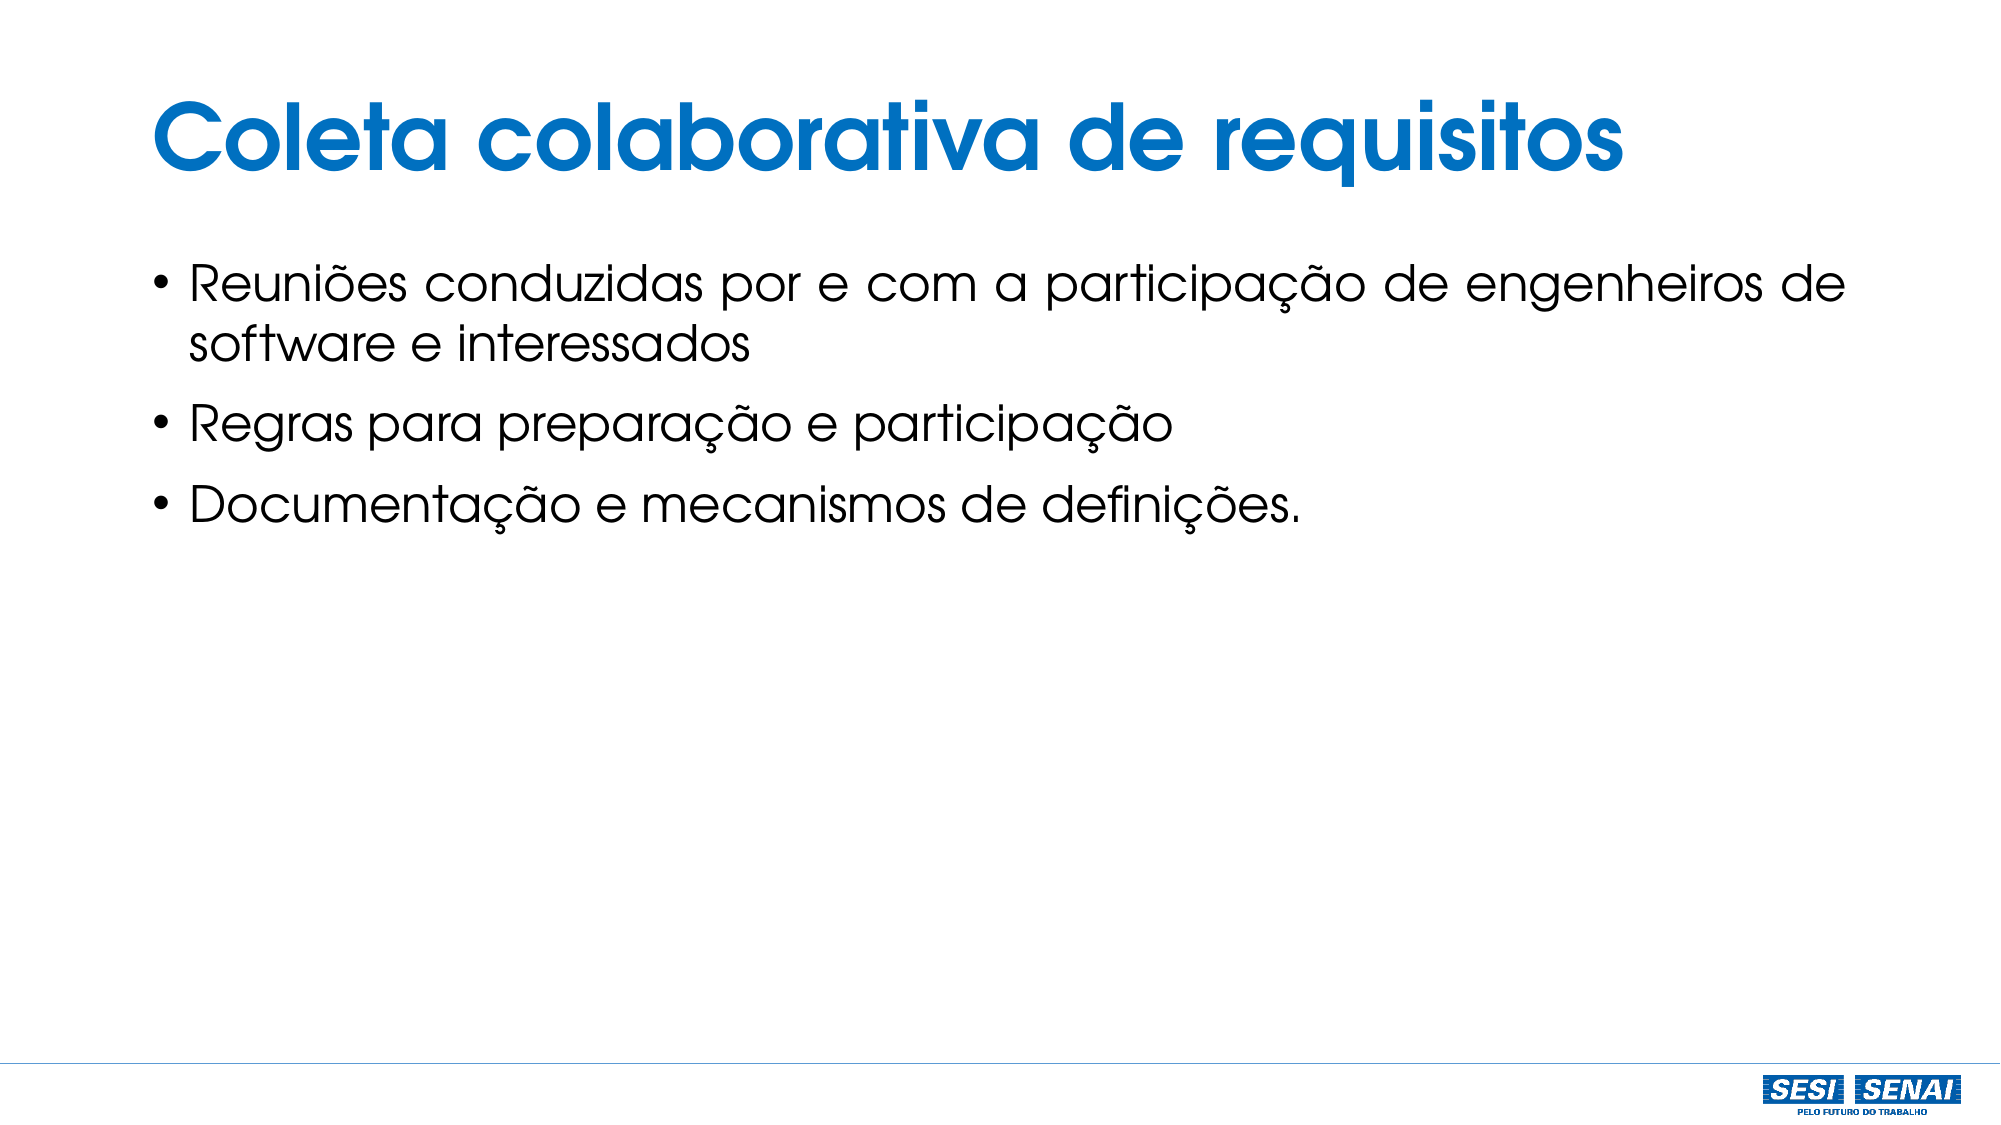

# Coleta colaborativa de requisitos
Reuniões conduzidas por e com a participação de engenheiros de software e interessados
Regras para preparação e participação
Documentação e mecanismos de definições.